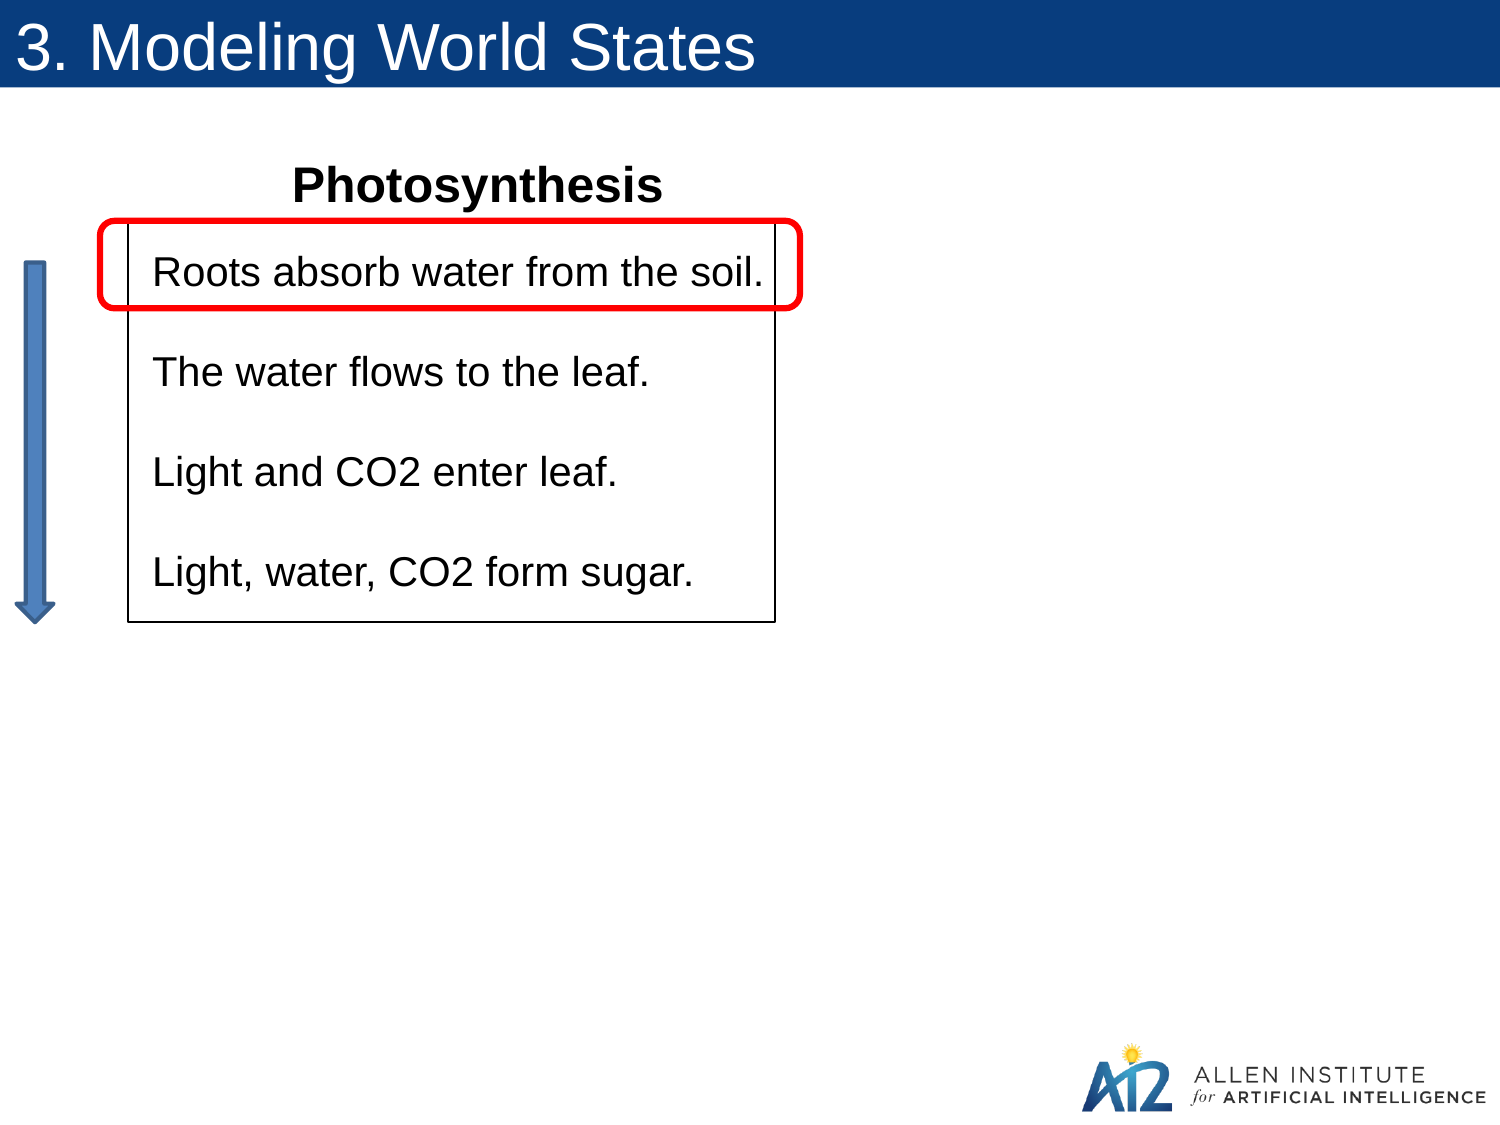

# 3. Modeling World States
Photosynthesis

Roots absorb water from the soil.

The water flows to the leaf.

Light and CO2 enter leaf.

Light, water, CO2 form sugar.